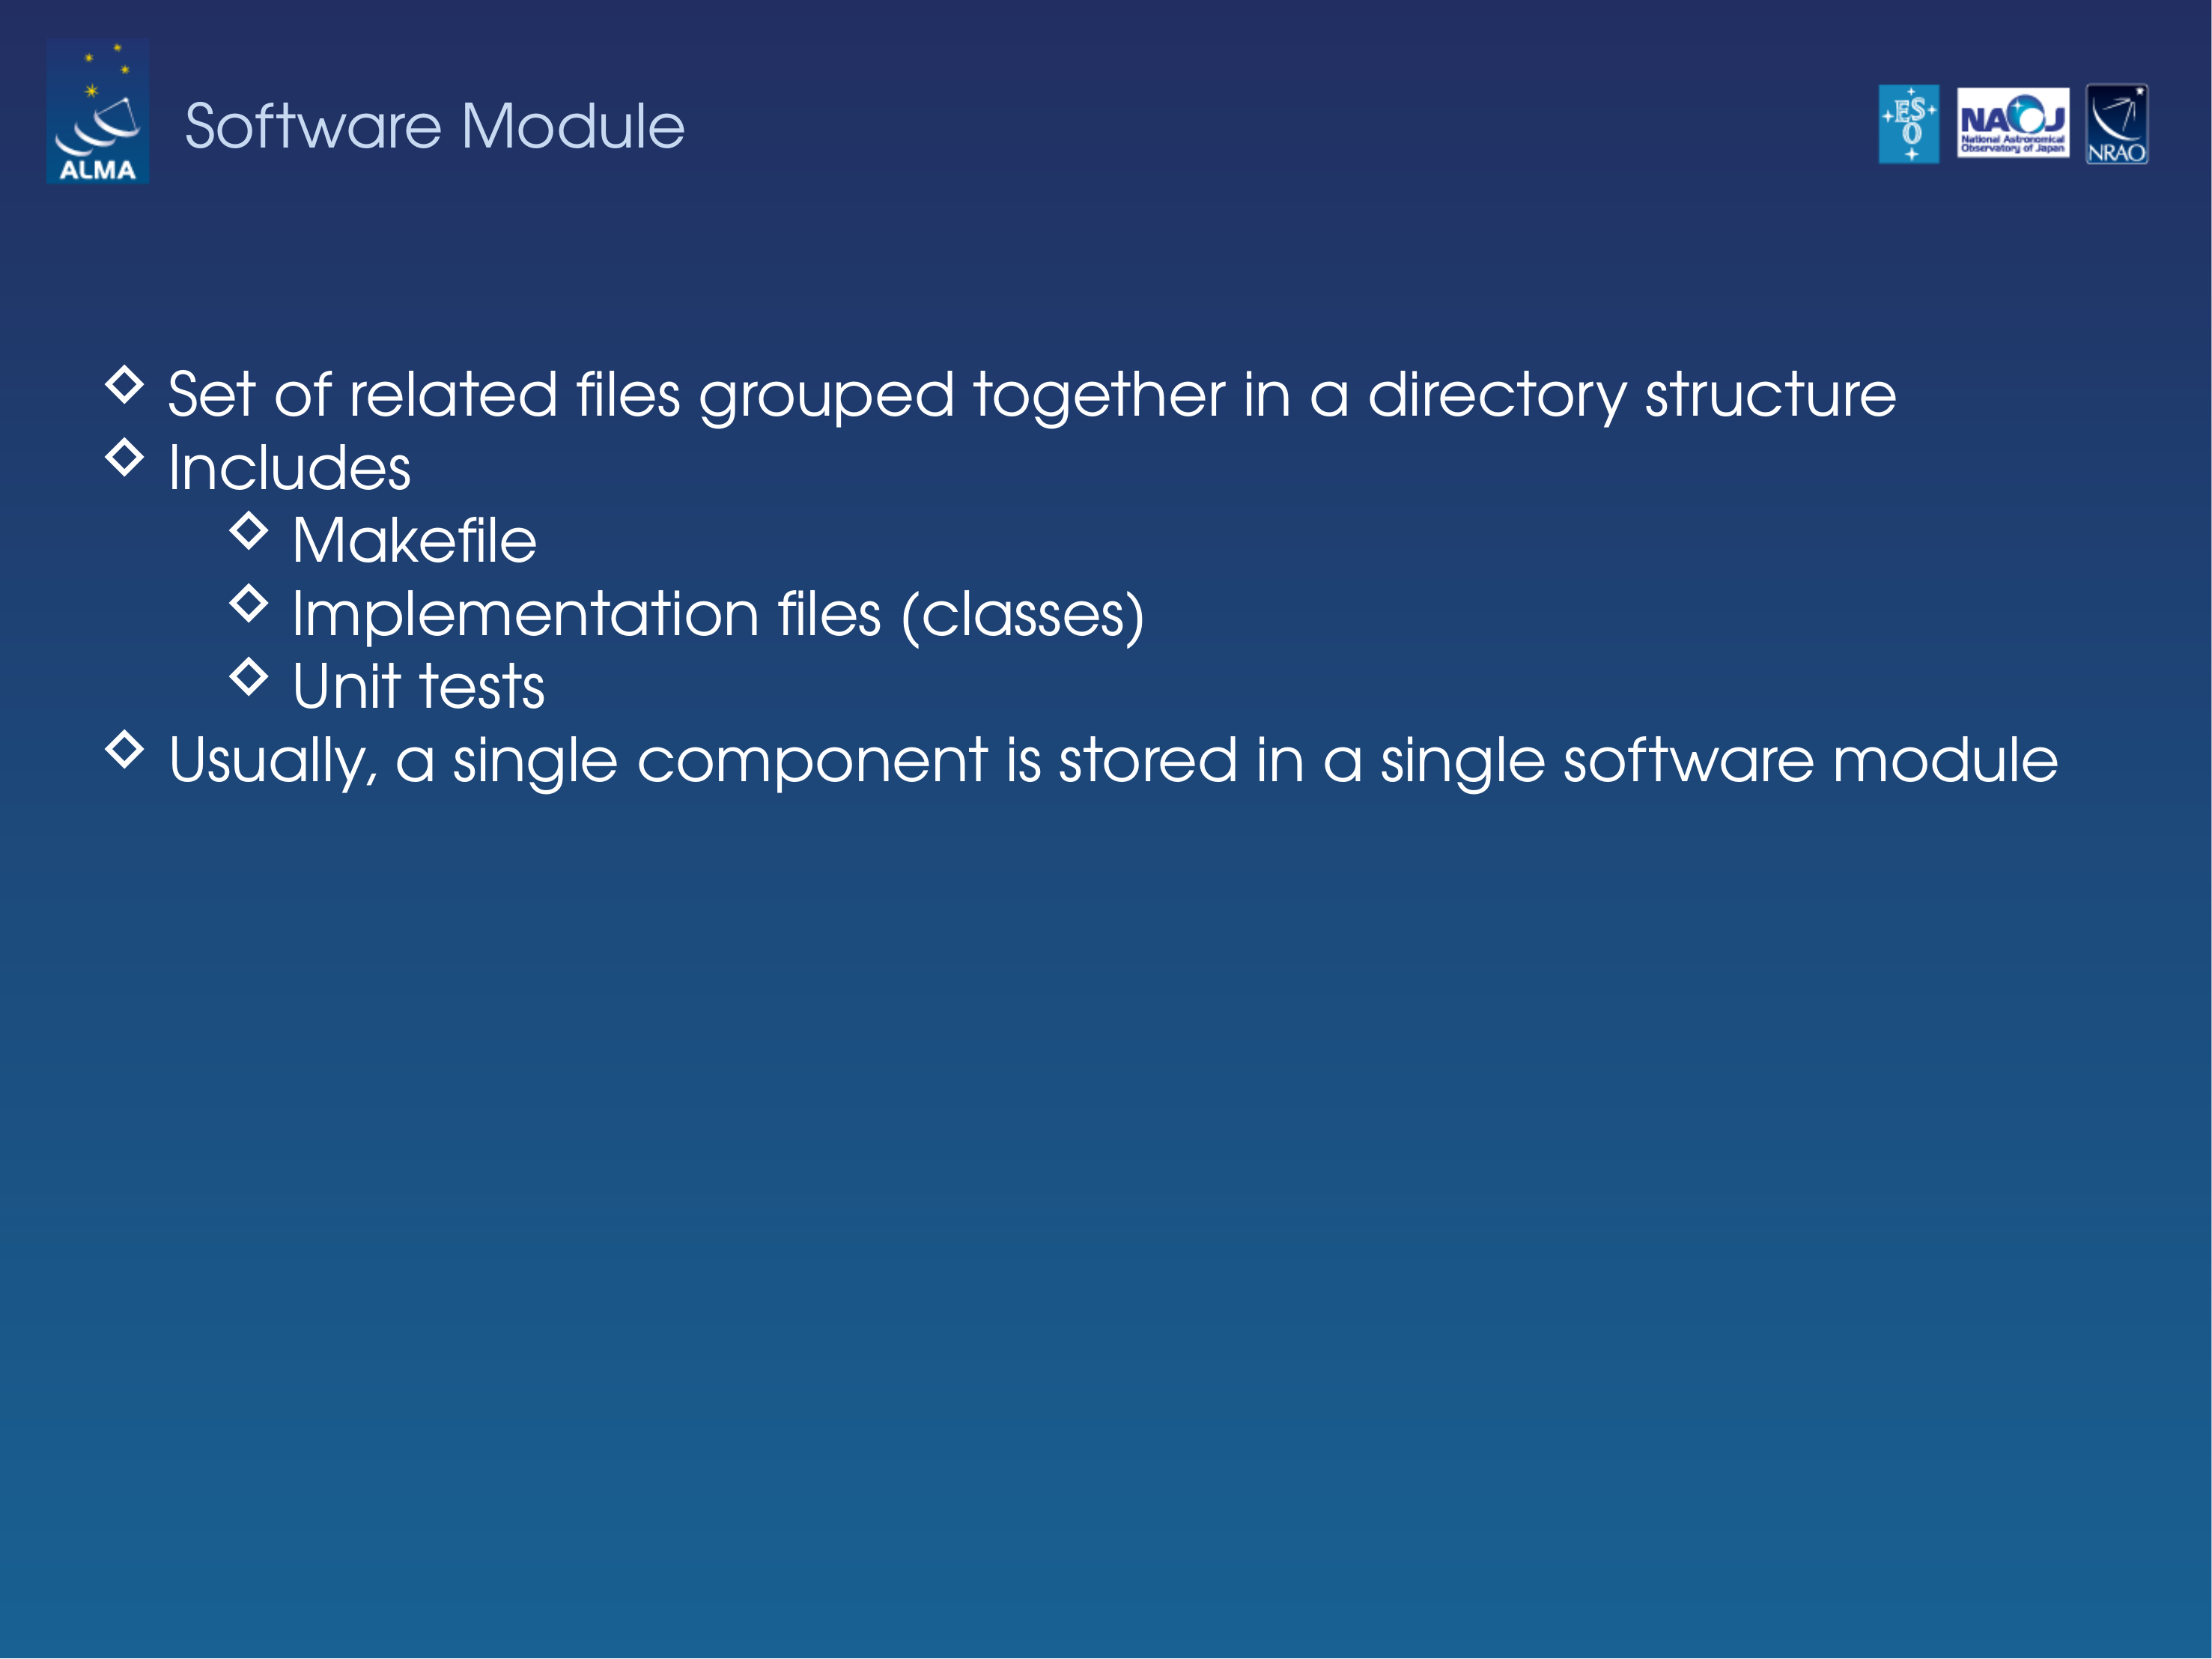

# Software Module
Set of related files grouped together in a directory structure
Includes
Makefile
Implementation files (classes)
Unit tests
Usually, a single component is stored in a single software module